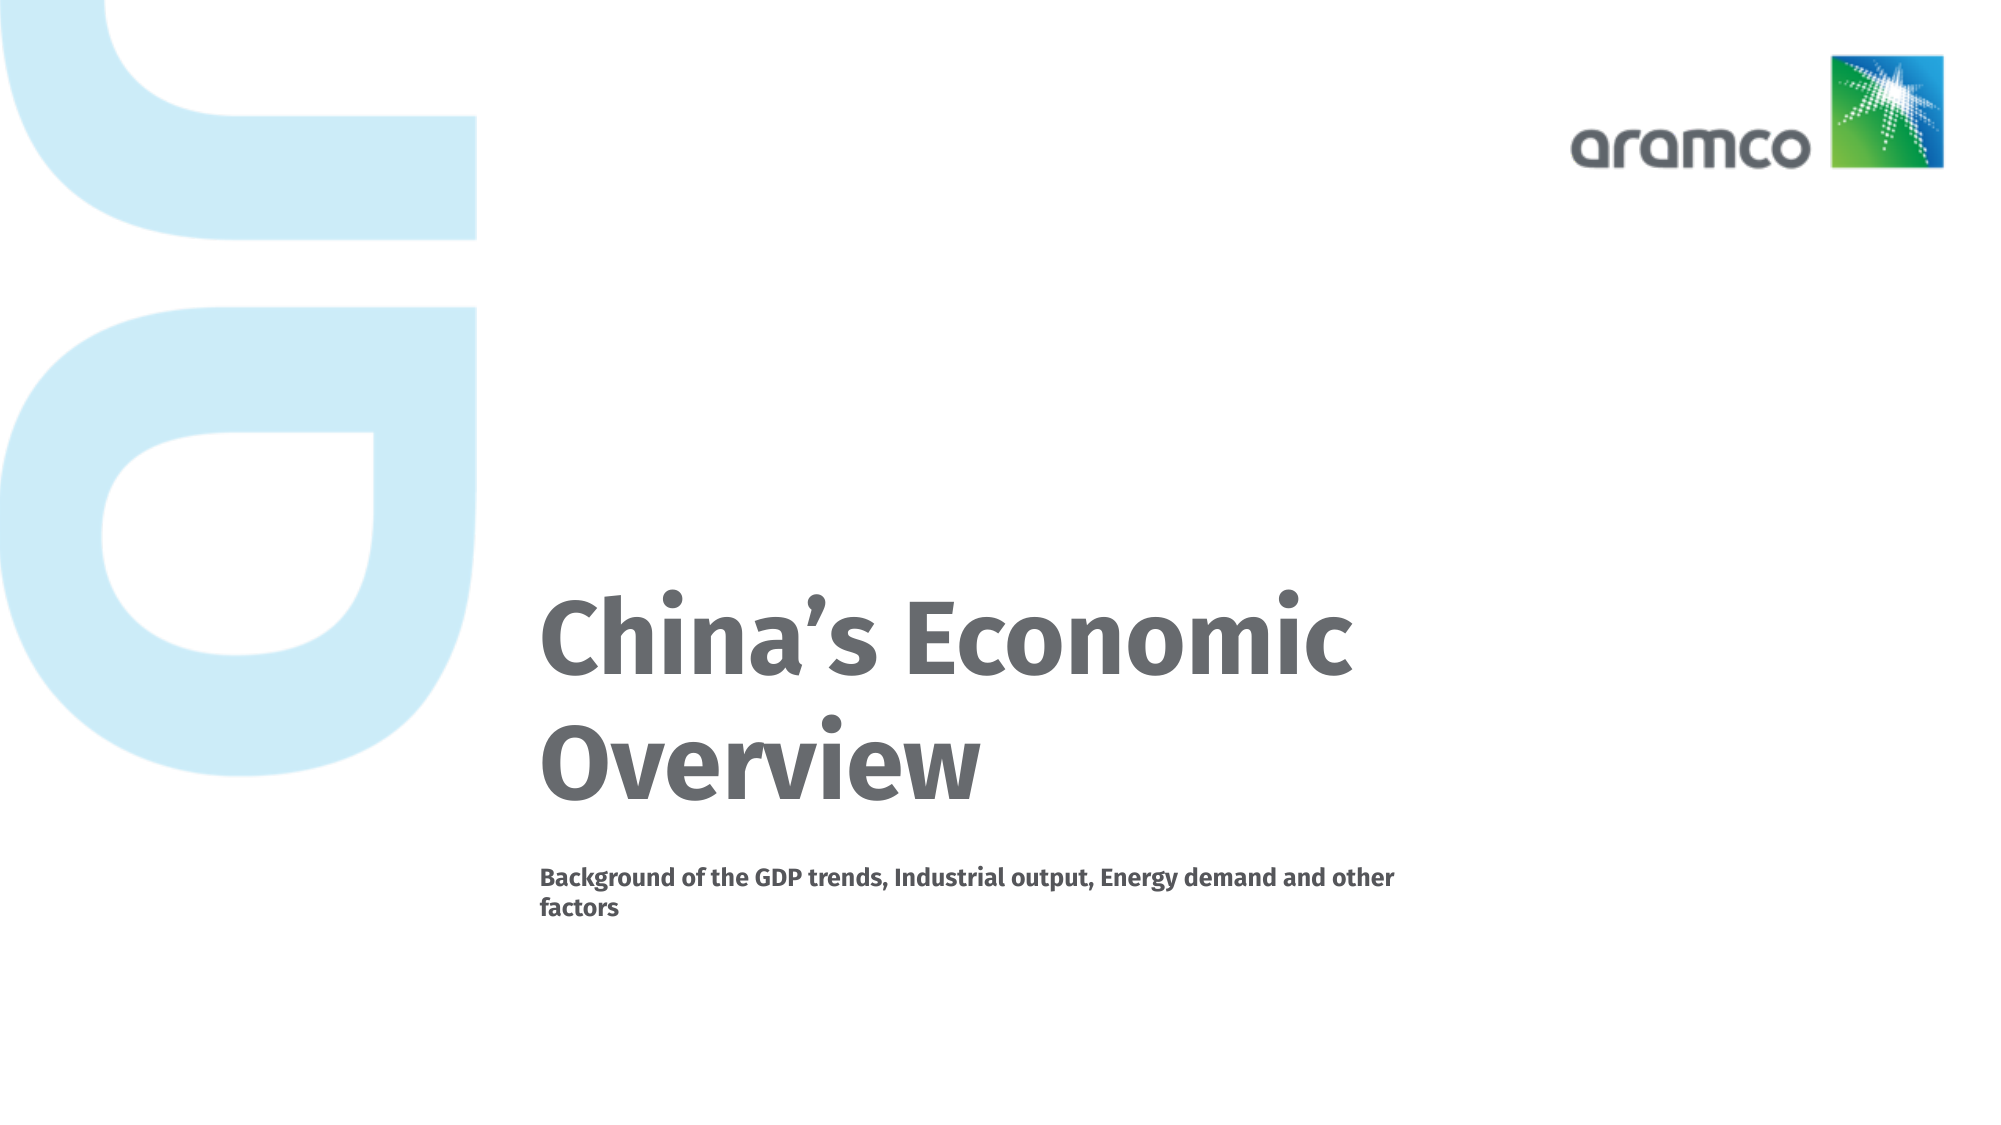

# China’s Economic Overview
Background of the GDP trends, Industrial output, Energy demand and other factors